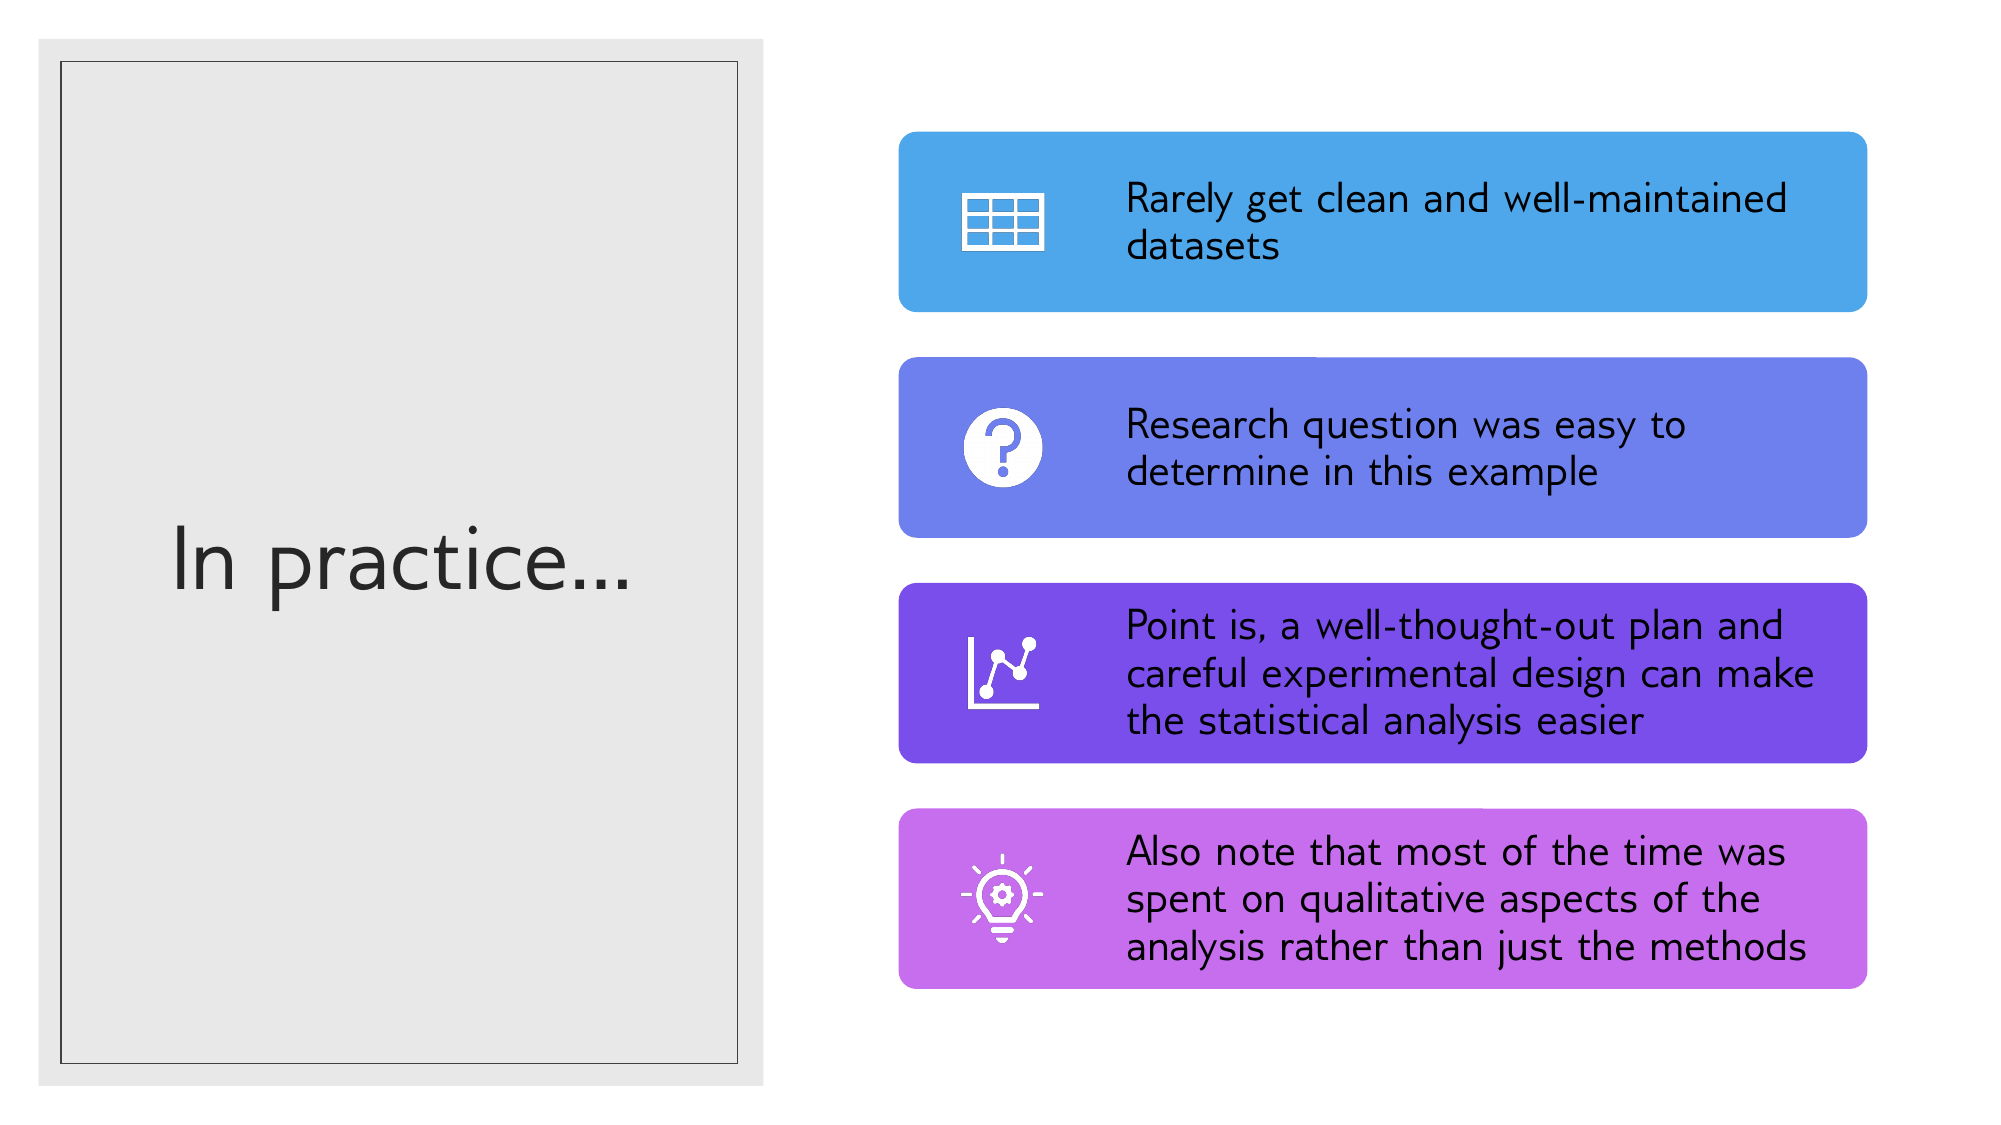

# In practice…
Rarely get clean and well-maintained datasets
Research question was easy to determine in this example
Point is, a well-thought-out plan and careful experimental design can make the statistical analysis easier
Also note that most of the time was spent on qualitative aspects of the analysis rather than just the methods